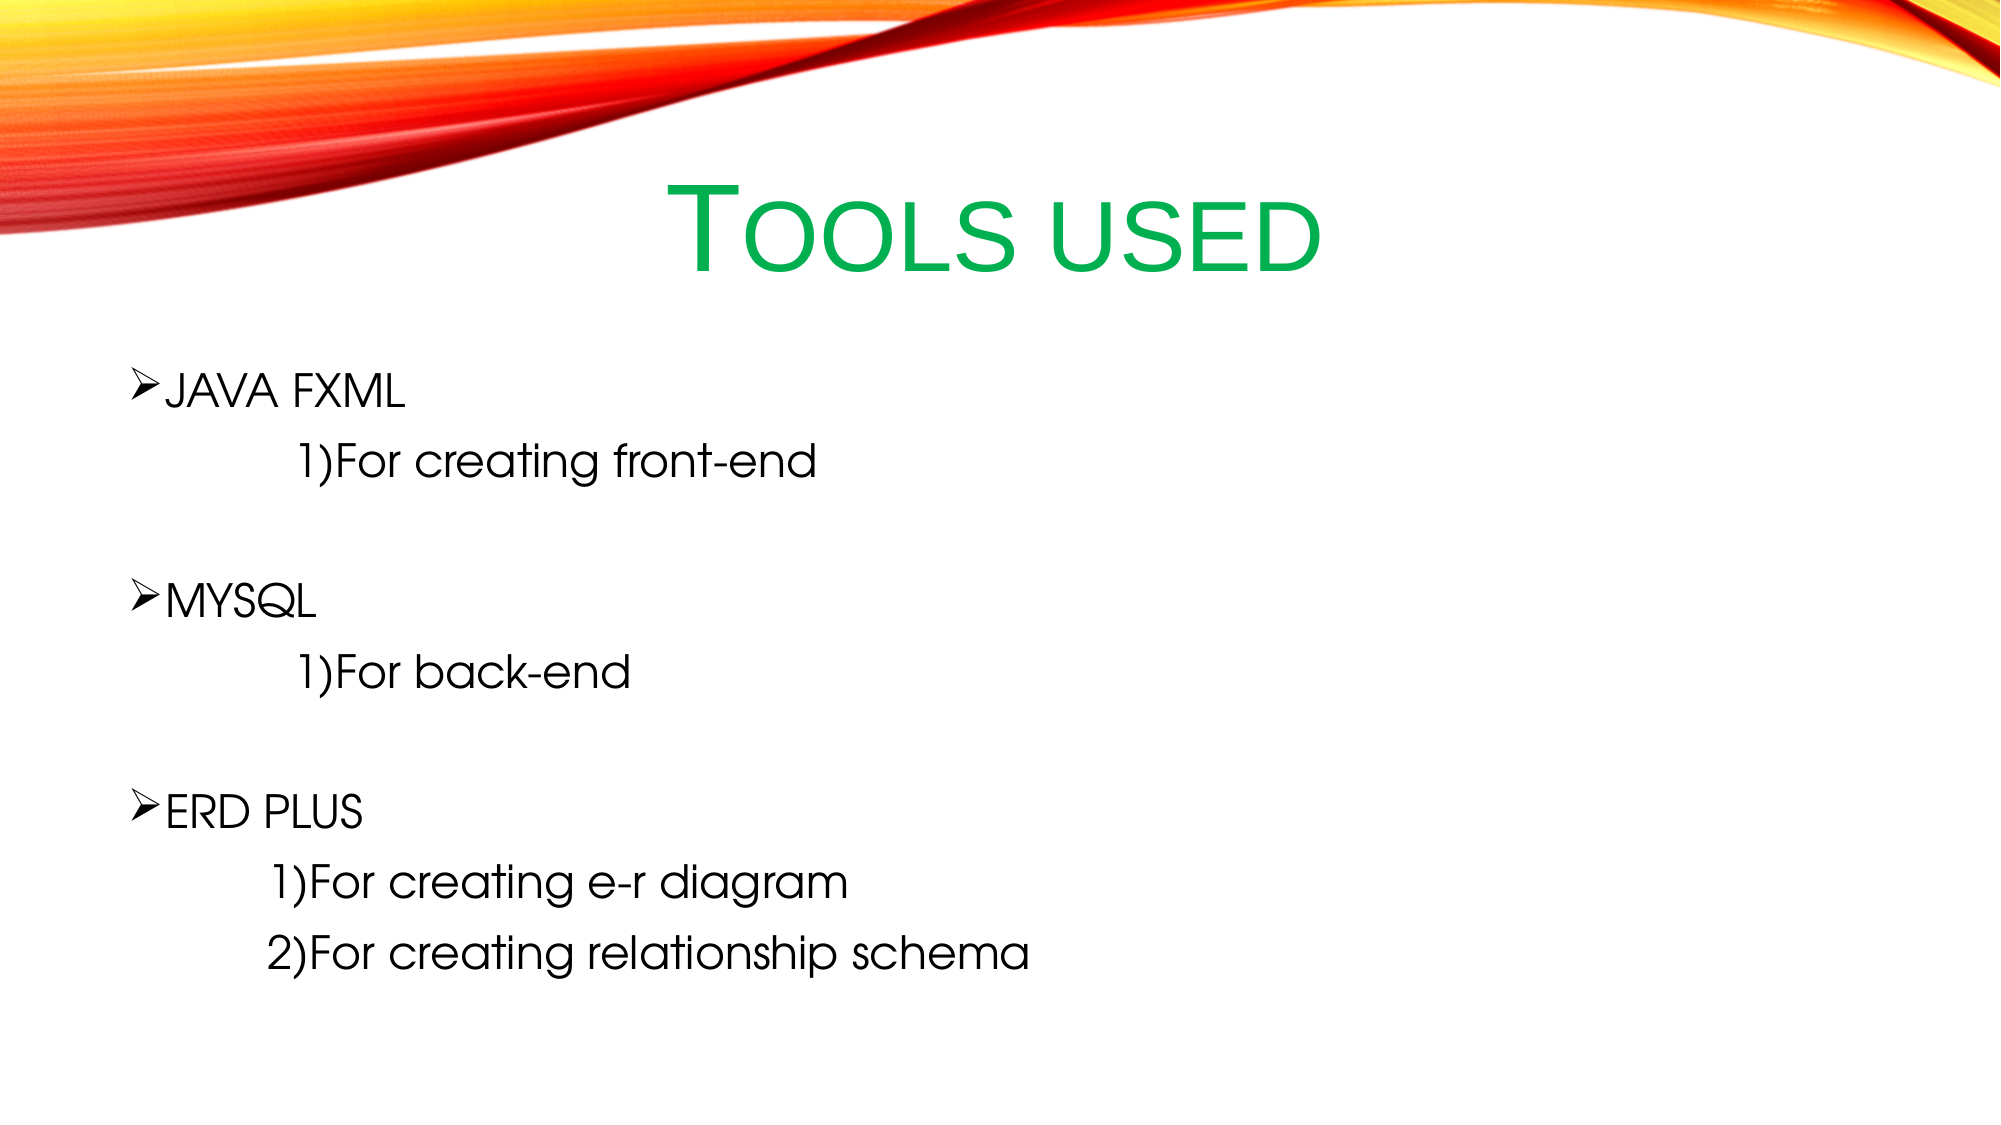

# TOOLS USED
JAVA FXML
             1)For creating front-end

MYSQL
             1)For back-end

ERD PLUS
           1)For creating e-r diagram
           2)For creating relationship schema